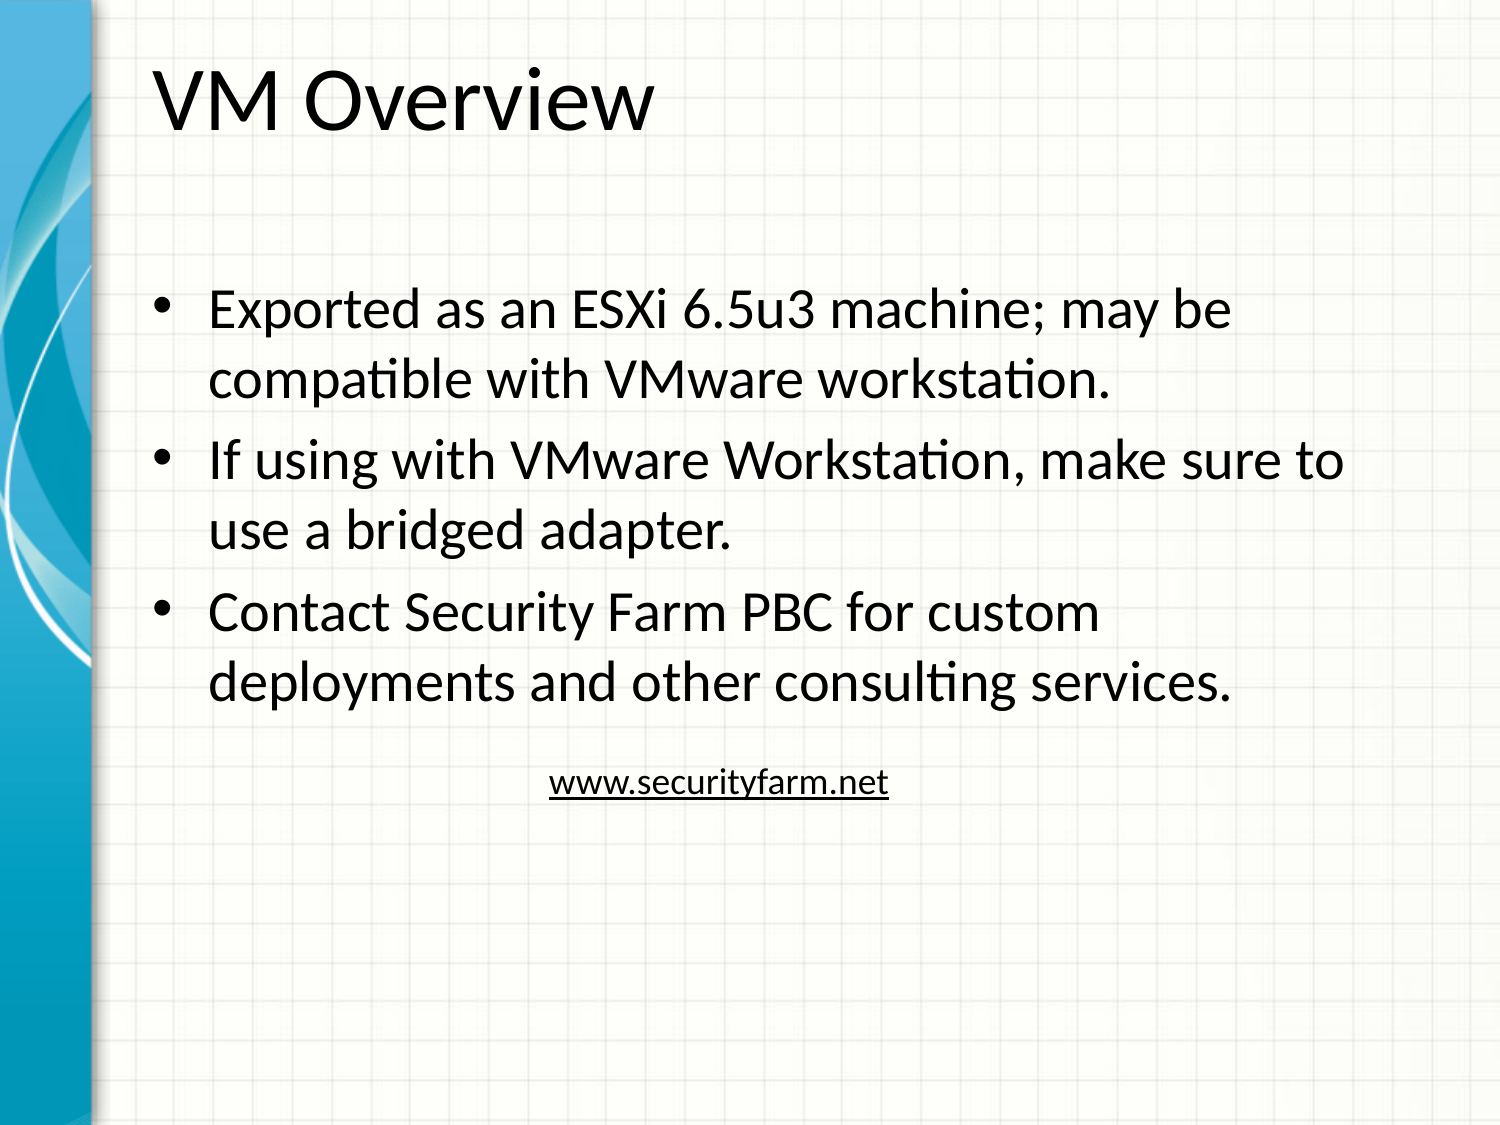

# VM Overview
Exported as an ESXi 6.5u3 machine; may be compatible with VMware workstation.
If using with VMware Workstation, make sure to use a bridged adapter.
Contact Security Farm PBC for custom deployments and other consulting services.
www.securityfarm.net